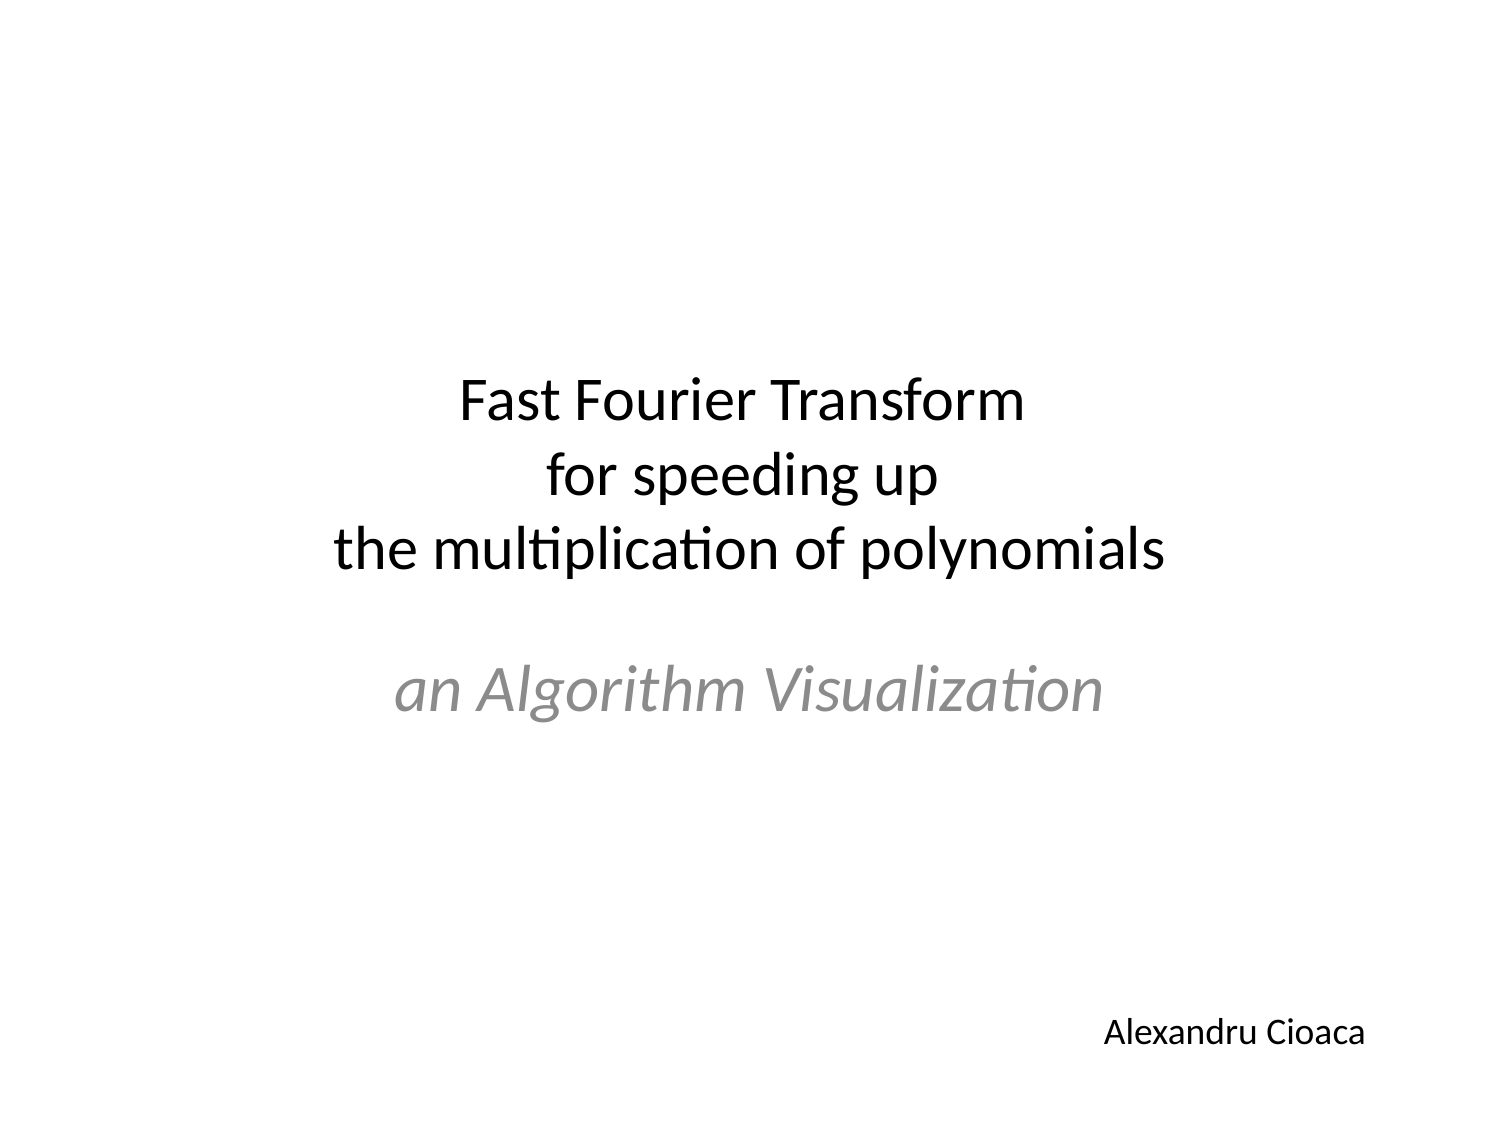

# Fast Fourier Transform for speeding up the multiplication of polynomials
an Algorithm Visualization
Alexandru Cioaca